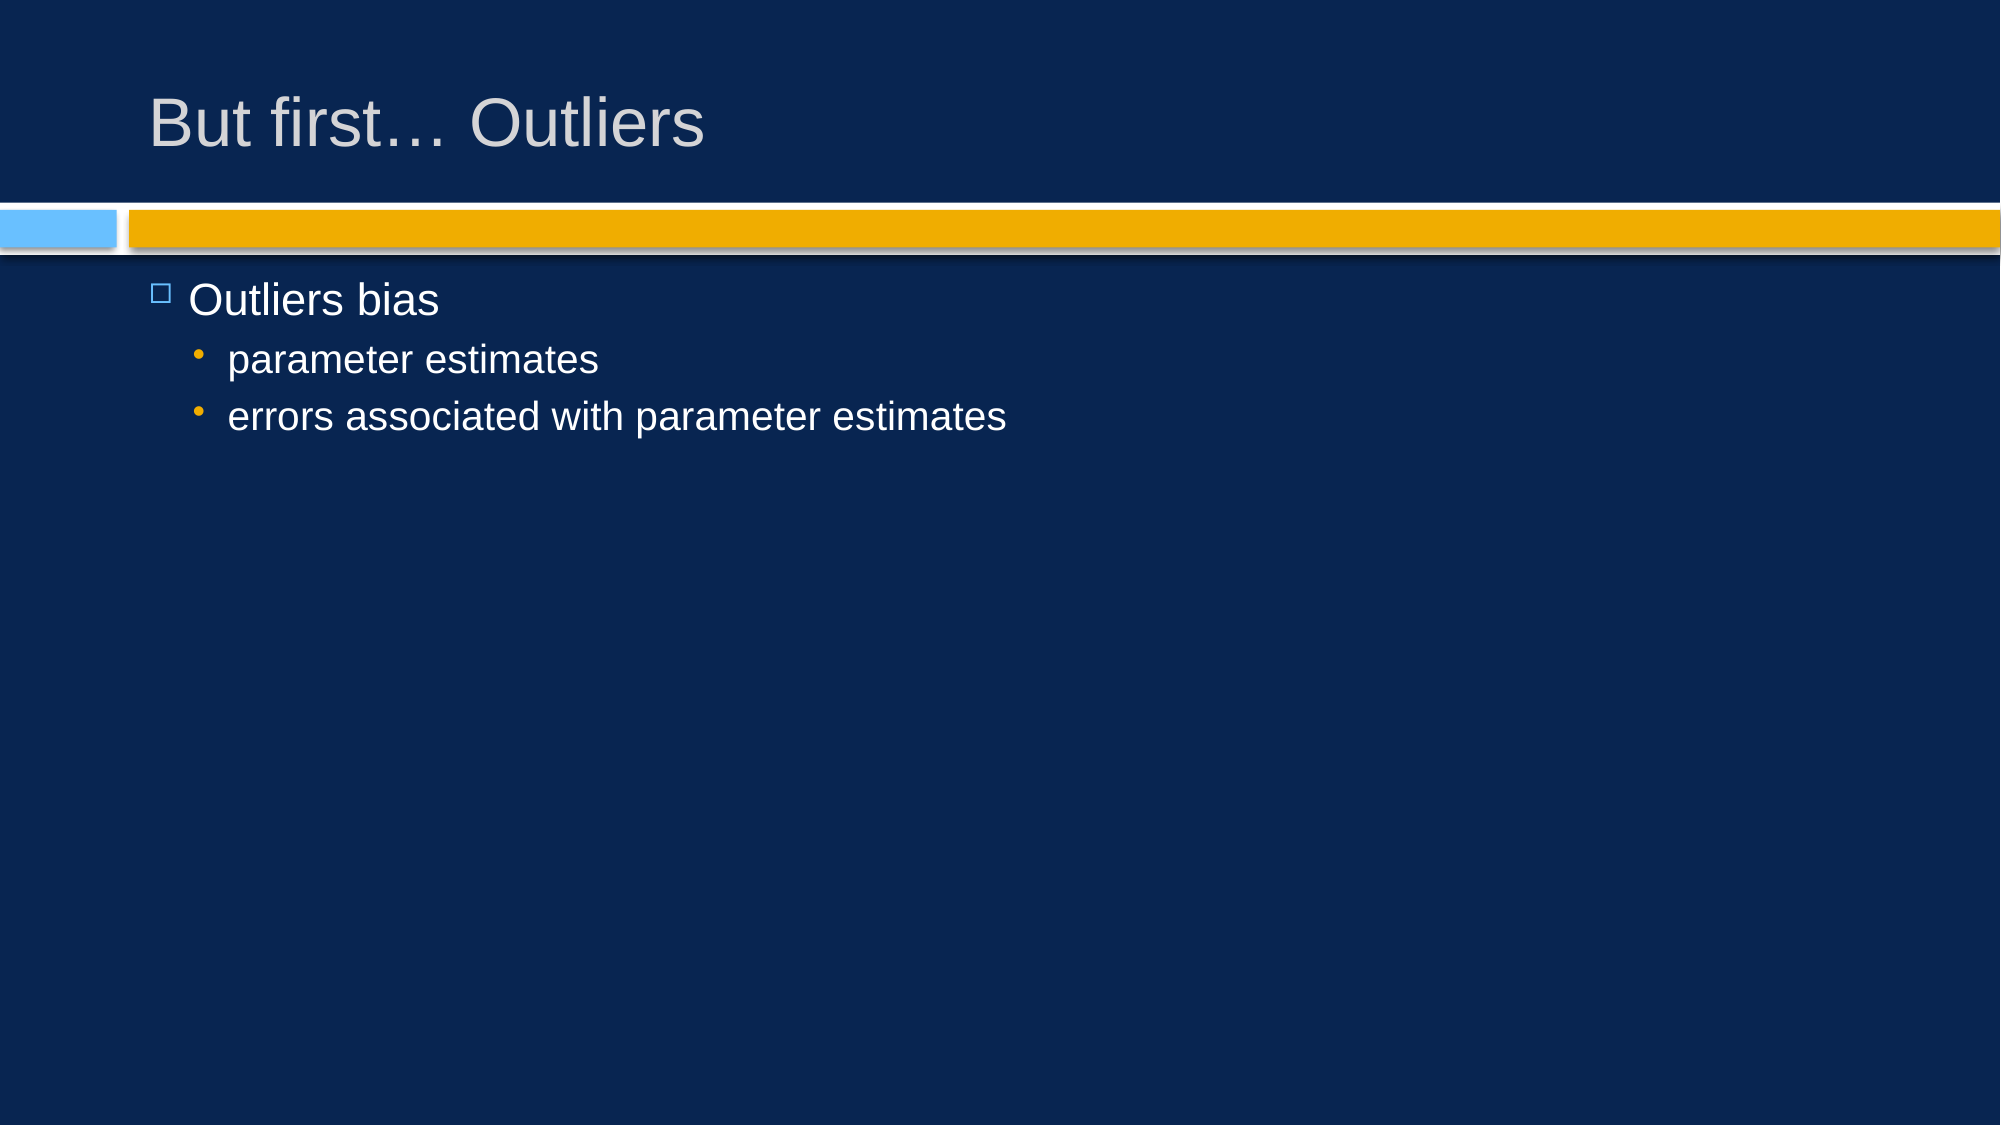

# But first… Outliers
Outliers bias
parameter estimates
errors associated with parameter estimates